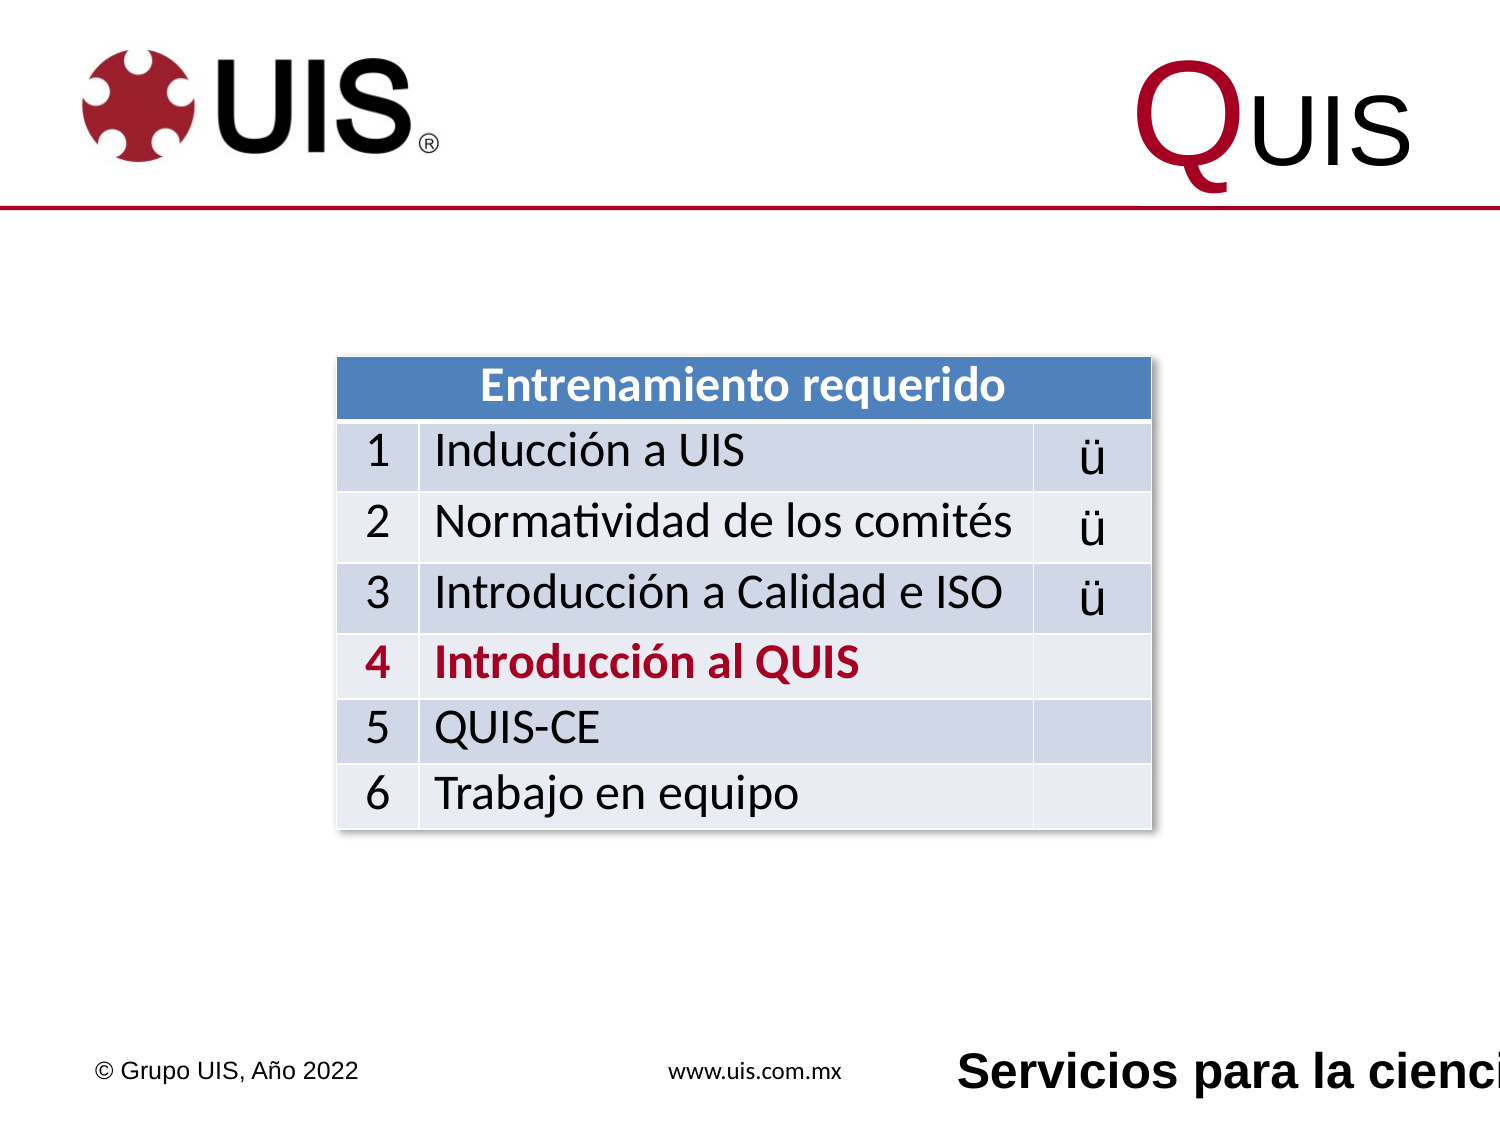

| Entrenamiento requerido |  |  |
| --- | --- | --- |
| 1 | Inducción a UIS | ü |
| 2 | Normatividad de los comités | ü |
| 3 | Introducción a Calidad e ISO | ü |
| 4 | Introducción al QUIS |  |
| 5 | QUIS-CE |  |
| 6 | Trabajo en equipo |  |